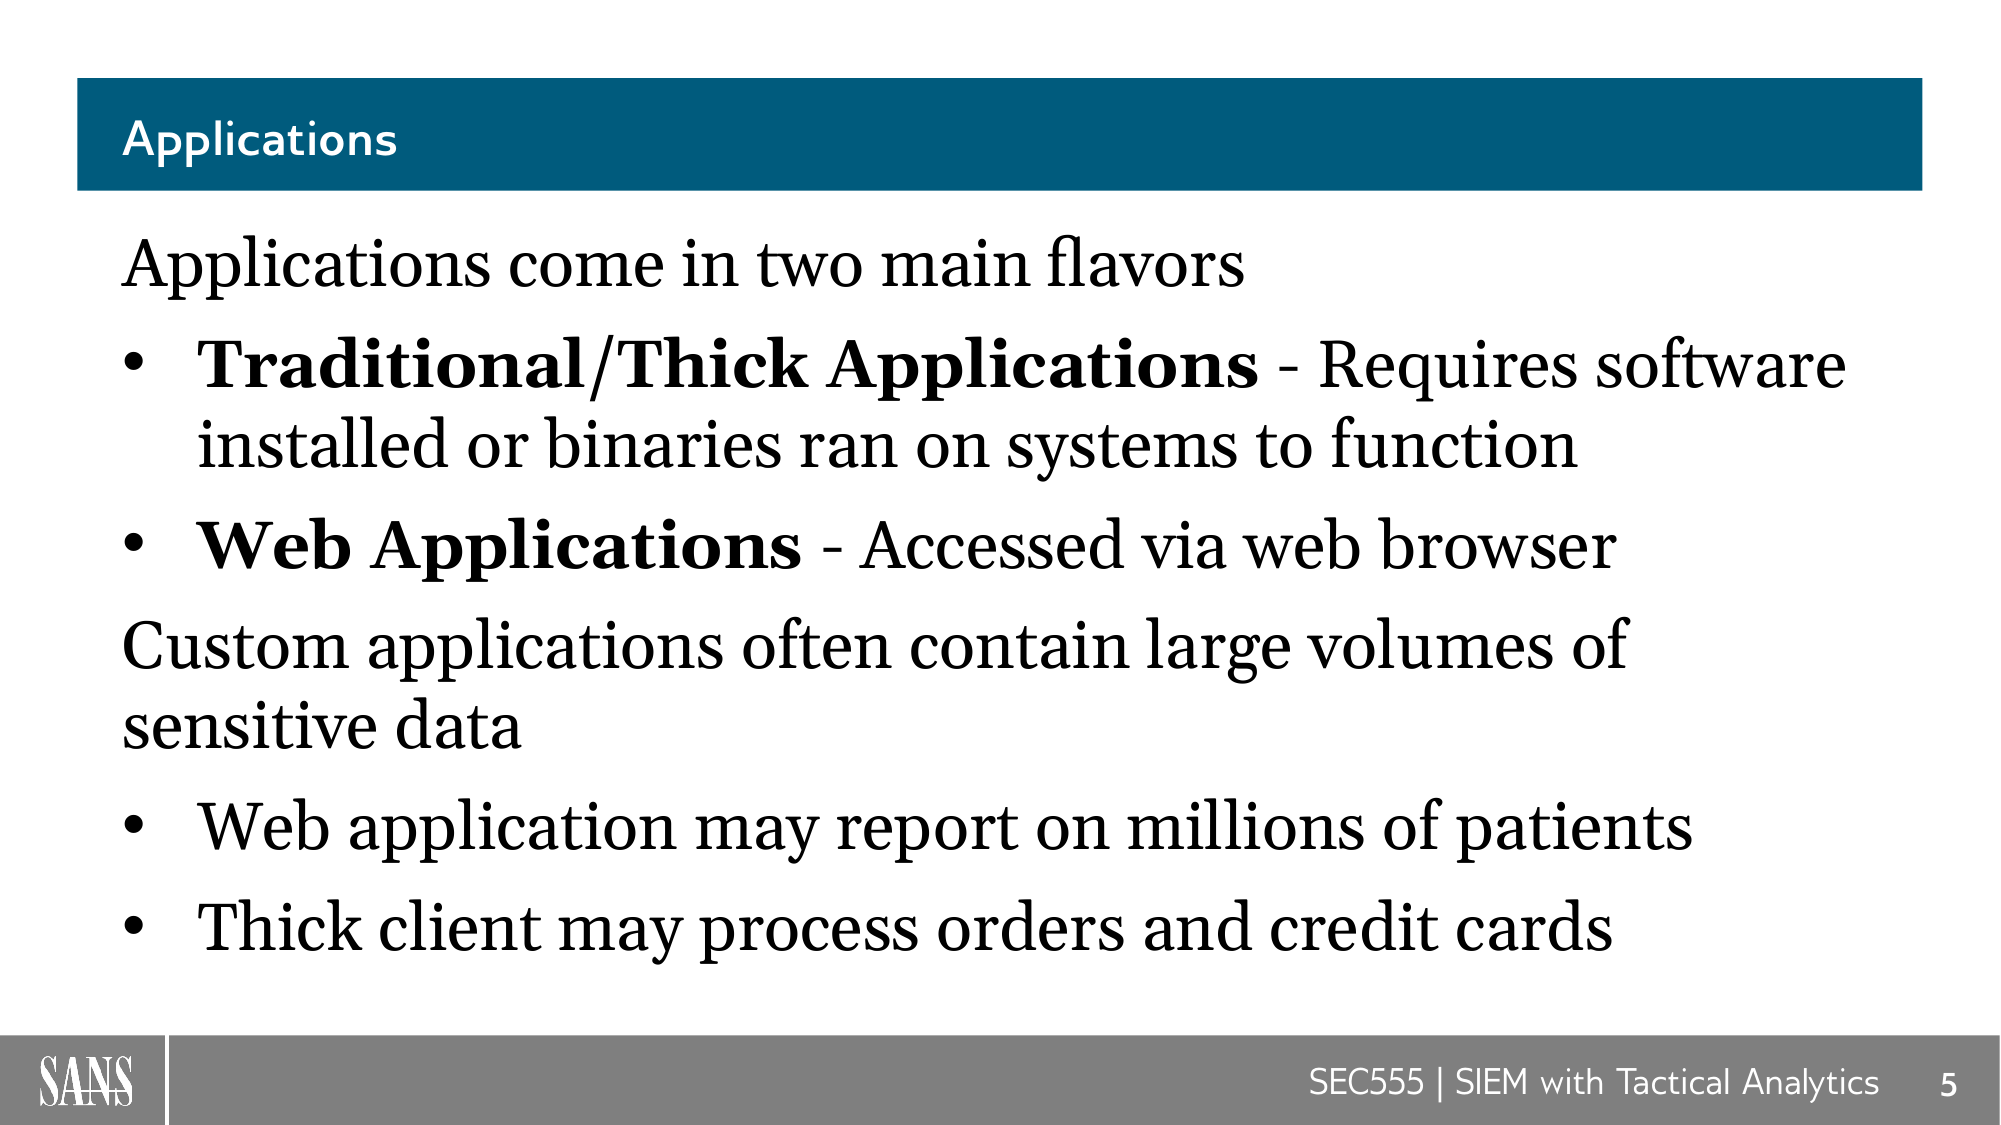

# Applications
Applications come in two main flavors
Traditional/Thick Applications - Requires software installed or binaries ran on systems to function
Web Applications - Accessed via web browser
Custom applications often contain large volumes of sensitive data
Web application may report on millions of patients
Thick client may process orders and credit cards